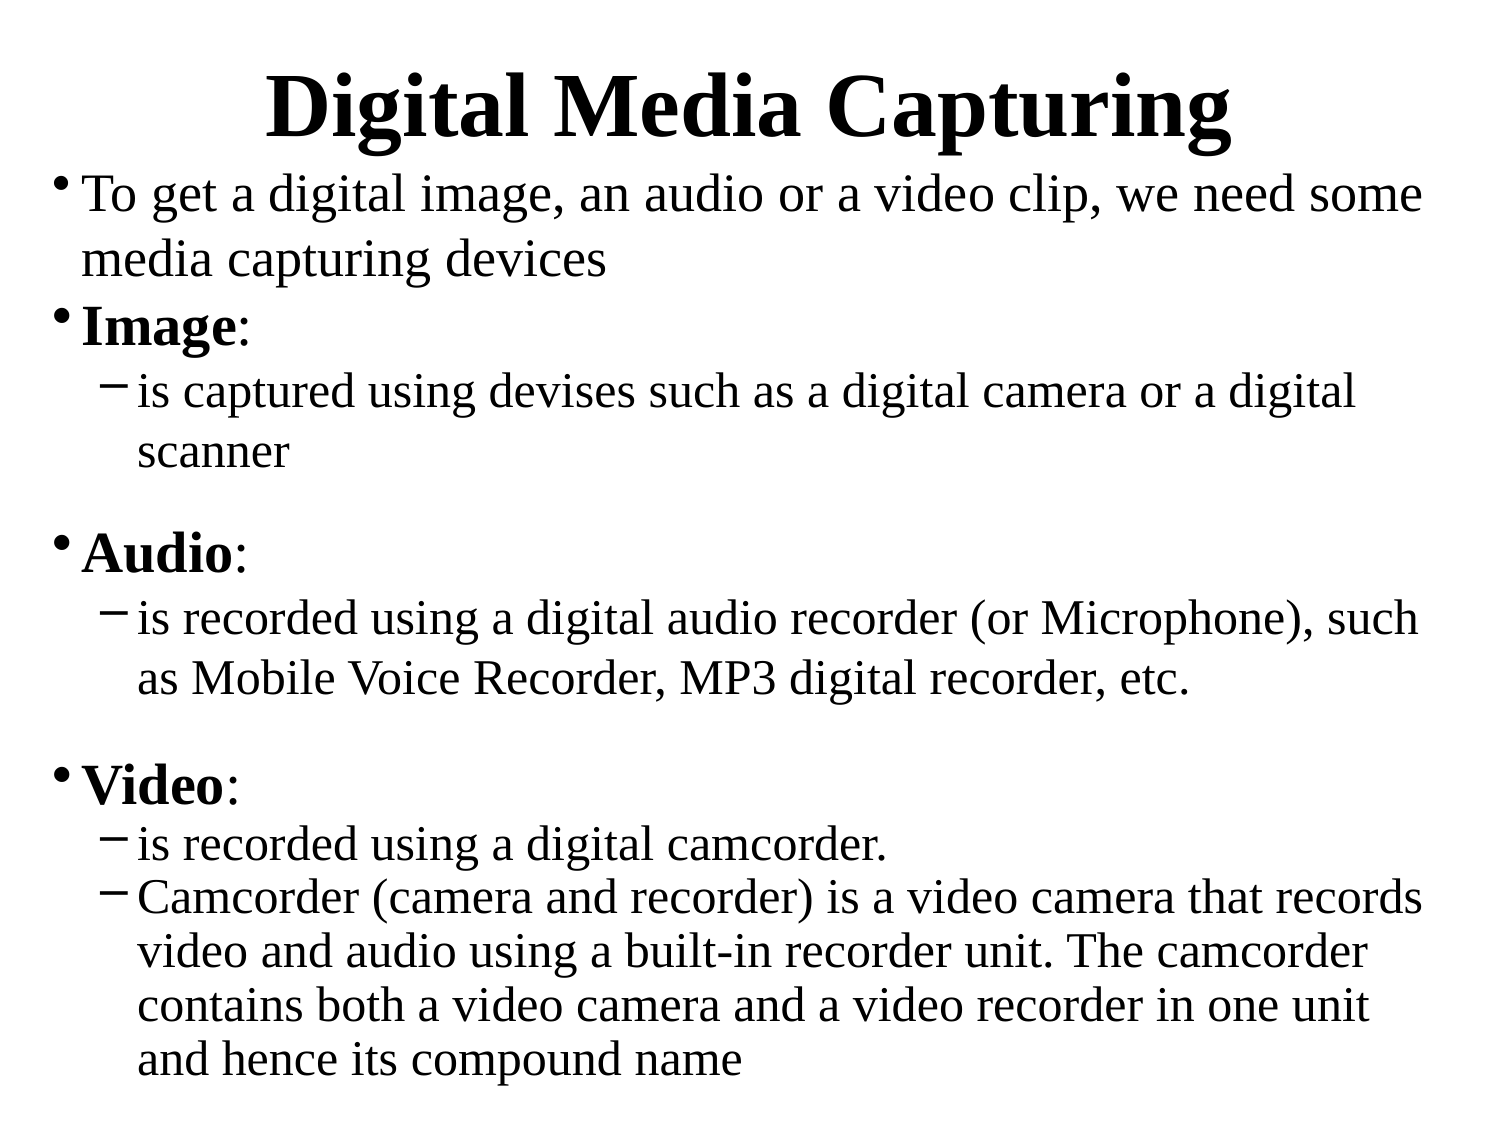

# Digital Media Capturing
To get a digital image, an audio or a video clip, we need some media capturing devices
Image:
is captured using devises such as a digital camera or a digital scanner

Audio:
is recorded using a digital audio recorder (or Microphone), such as Mobile Voice Recorder, MP3 digital recorder, etc.

Video:
is recorded using a digital camcorder.
Camcorder (camera and recorder) is a video camera that records video and audio using a built-in recorder unit. The camcorder contains both a video camera and a video recorder in one unit and hence its compound name
21